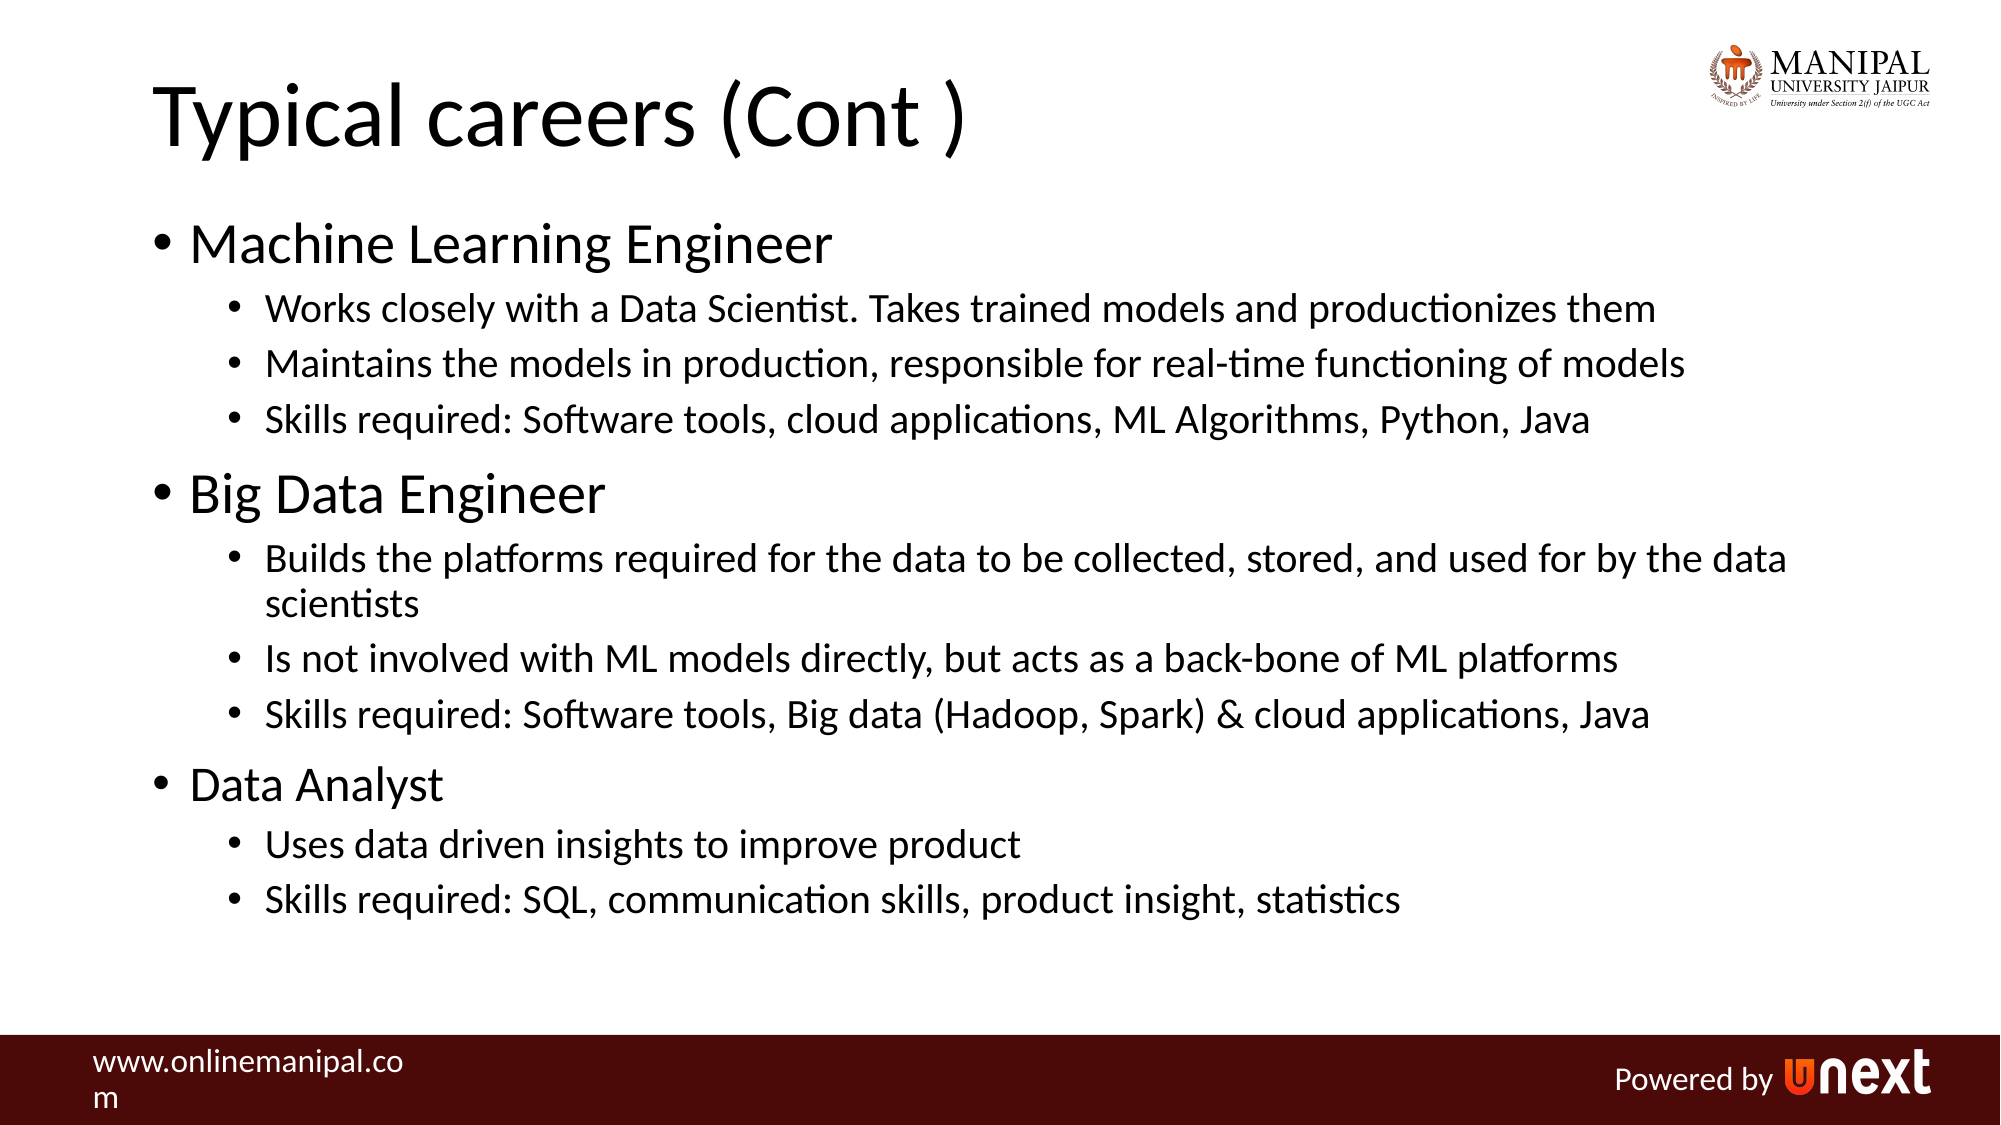

# Typical careers (Cont )
Machine Learning Engineer
Works closely with a Data Scientist. Takes trained models and productionizes them
Maintains the models in production, responsible for real-time functioning of models
Skills required: Software tools, cloud applications, ML Algorithms, Python, Java
Big Data Engineer
Builds the platforms required for the data to be collected, stored, and used for by the data scientists
Is not involved with ML models directly, but acts as a back-bone of ML platforms
Skills required: Software tools, Big data (Hadoop, Spark) & cloud applications, Java
Data Analyst
Uses data driven insights to improve product
Skills required: SQL, communication skills, product insight, statistics